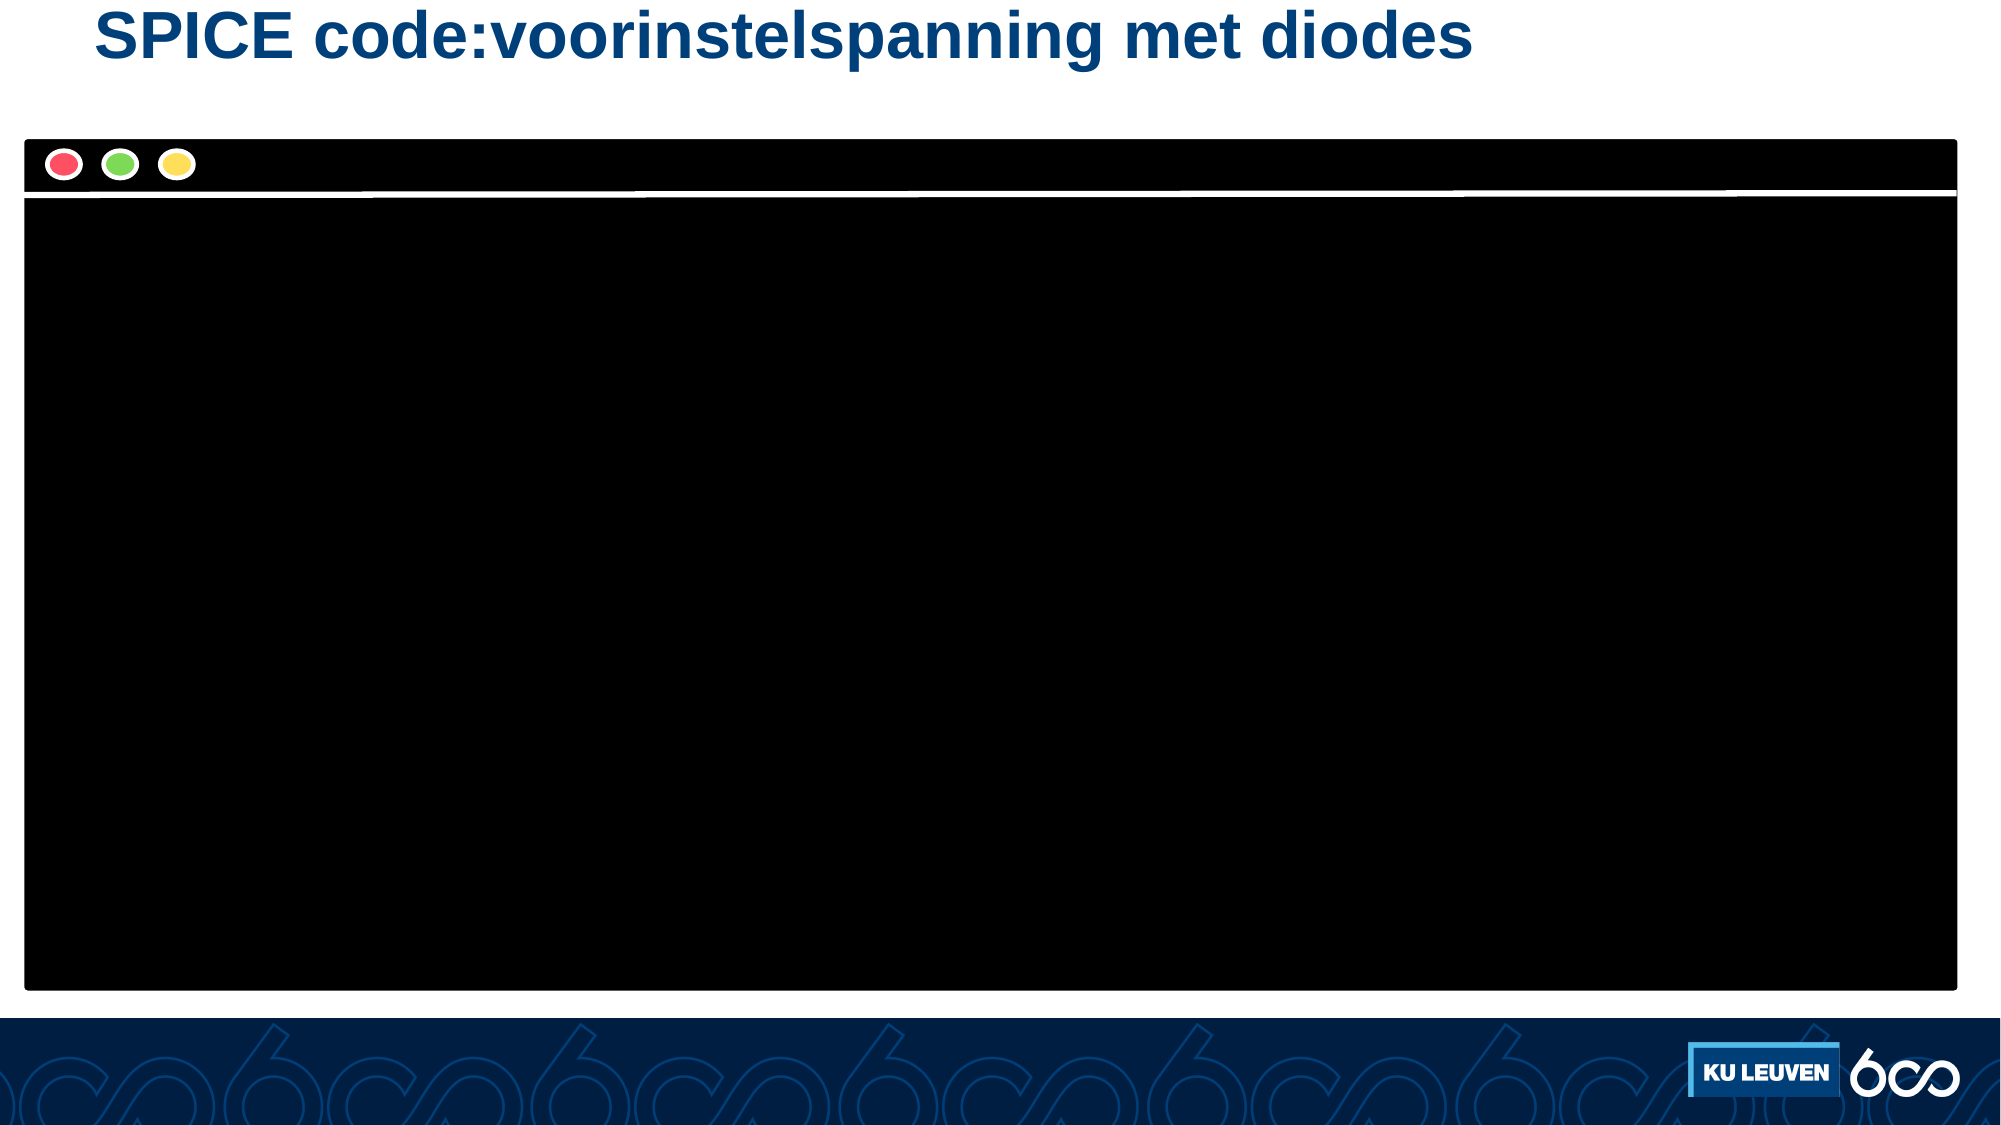

# SPICE code:voorinstelspanning met diodes
VPOS 8 0 DC +15VVNEG 9 0 DC -15V*VS2 10 0 DC 0 SIN(0V 5VPEAK 10KHZ)*D1 13 10 DNOMRB1 13 8 10KQ11 8 13 12 QNPN*D2 10 14 DNOMRB2 14 9 10K